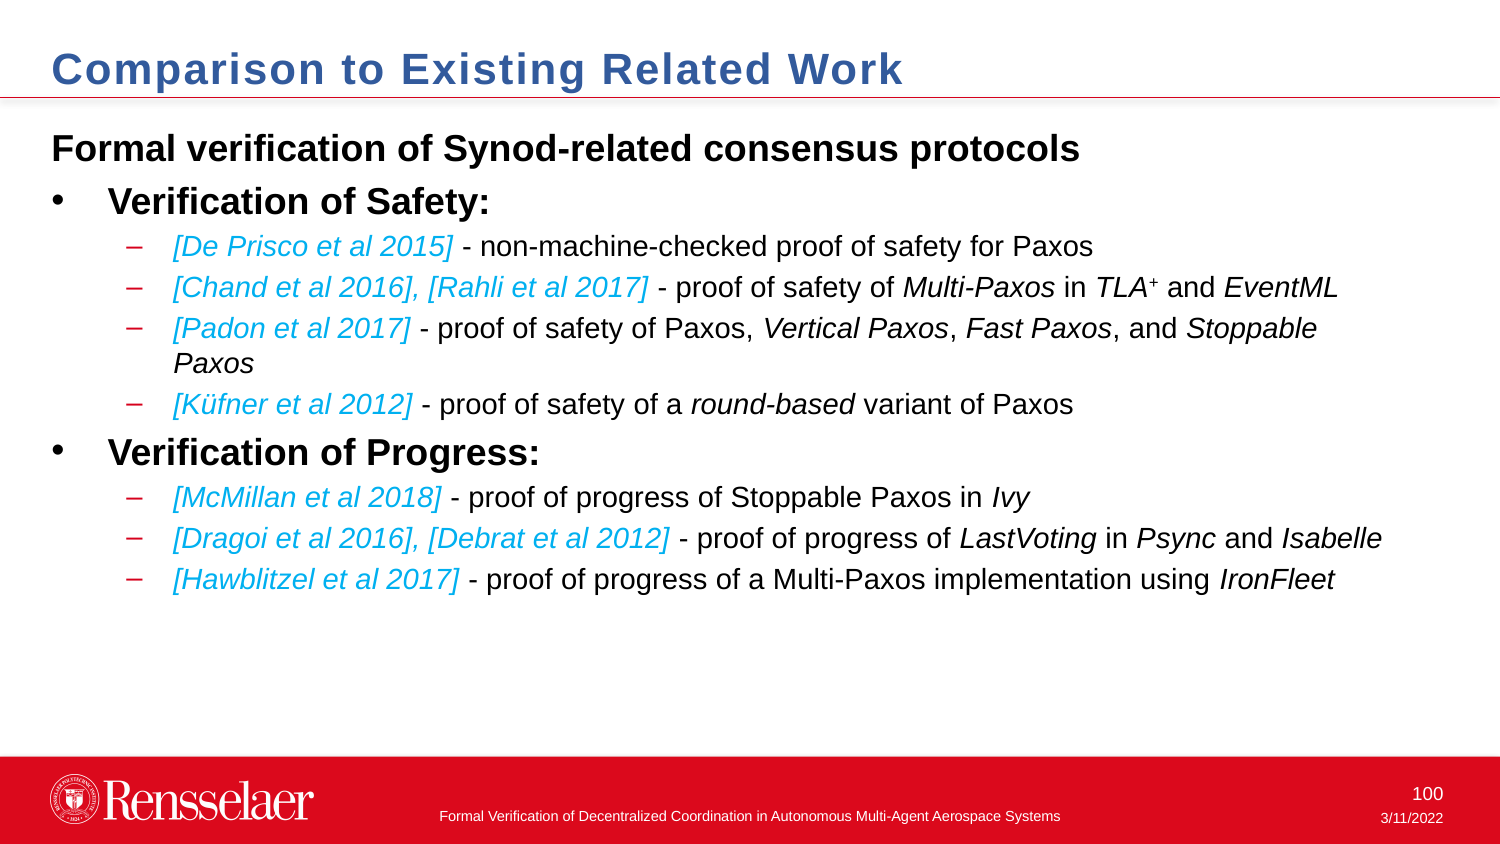

Comparison to Existing Related Work
Formal verification of Synod-related consensus protocols
Verification of Safety:
[De Prisco et al 2015] - non-machine-checked proof of safety for Paxos
[Chand et al 2016], [Rahli et al 2017] - proof of safety of Multi-Paxos in TLA+ and EventML
[Padon et al 2017] - proof of safety of Paxos, Vertical Paxos, Fast Paxos, and Stoppable Paxos
[Küfner et al 2012] - proof of safety of a round-based variant of Paxos
Verification of Progress:
[McMillan et al 2018] - proof of progress of Stoppable Paxos in Ivy
[Dragoi et al 2016], [Debrat et al 2012] - proof of progress of LastVoting in Psync and Isabelle
[Hawblitzel et al 2017] - proof of progress of a Multi-Paxos implementation using IronFleet